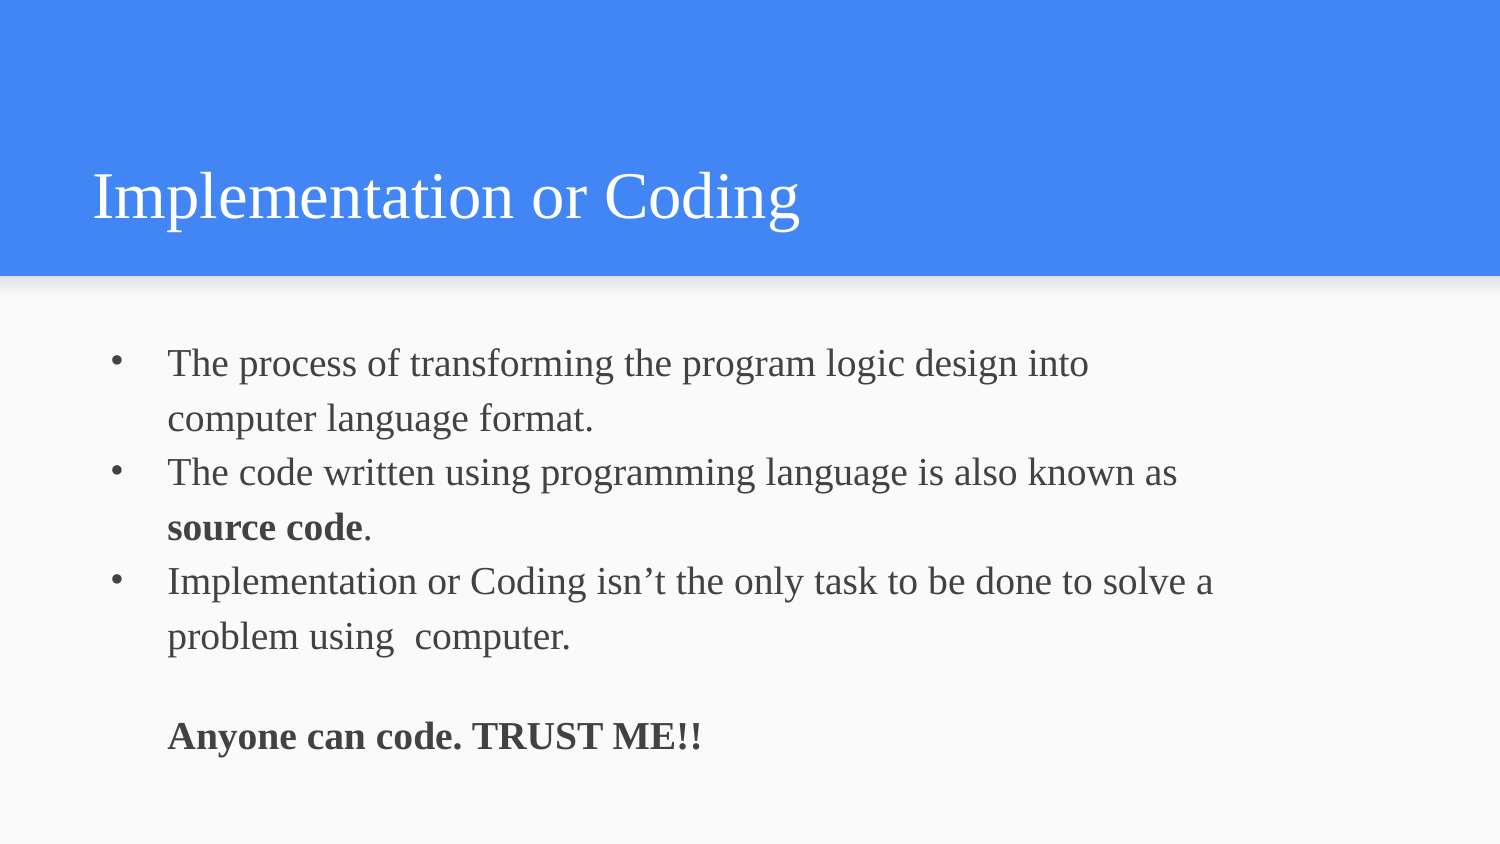

# Implementation or Coding
The process of transforming the program logic design into computer language format.
The code written using programming language is also known as source code.
Implementation or Coding isn’t the only task to be done to solve a problem using  computer.

Anyone can code. TRUST ME!!